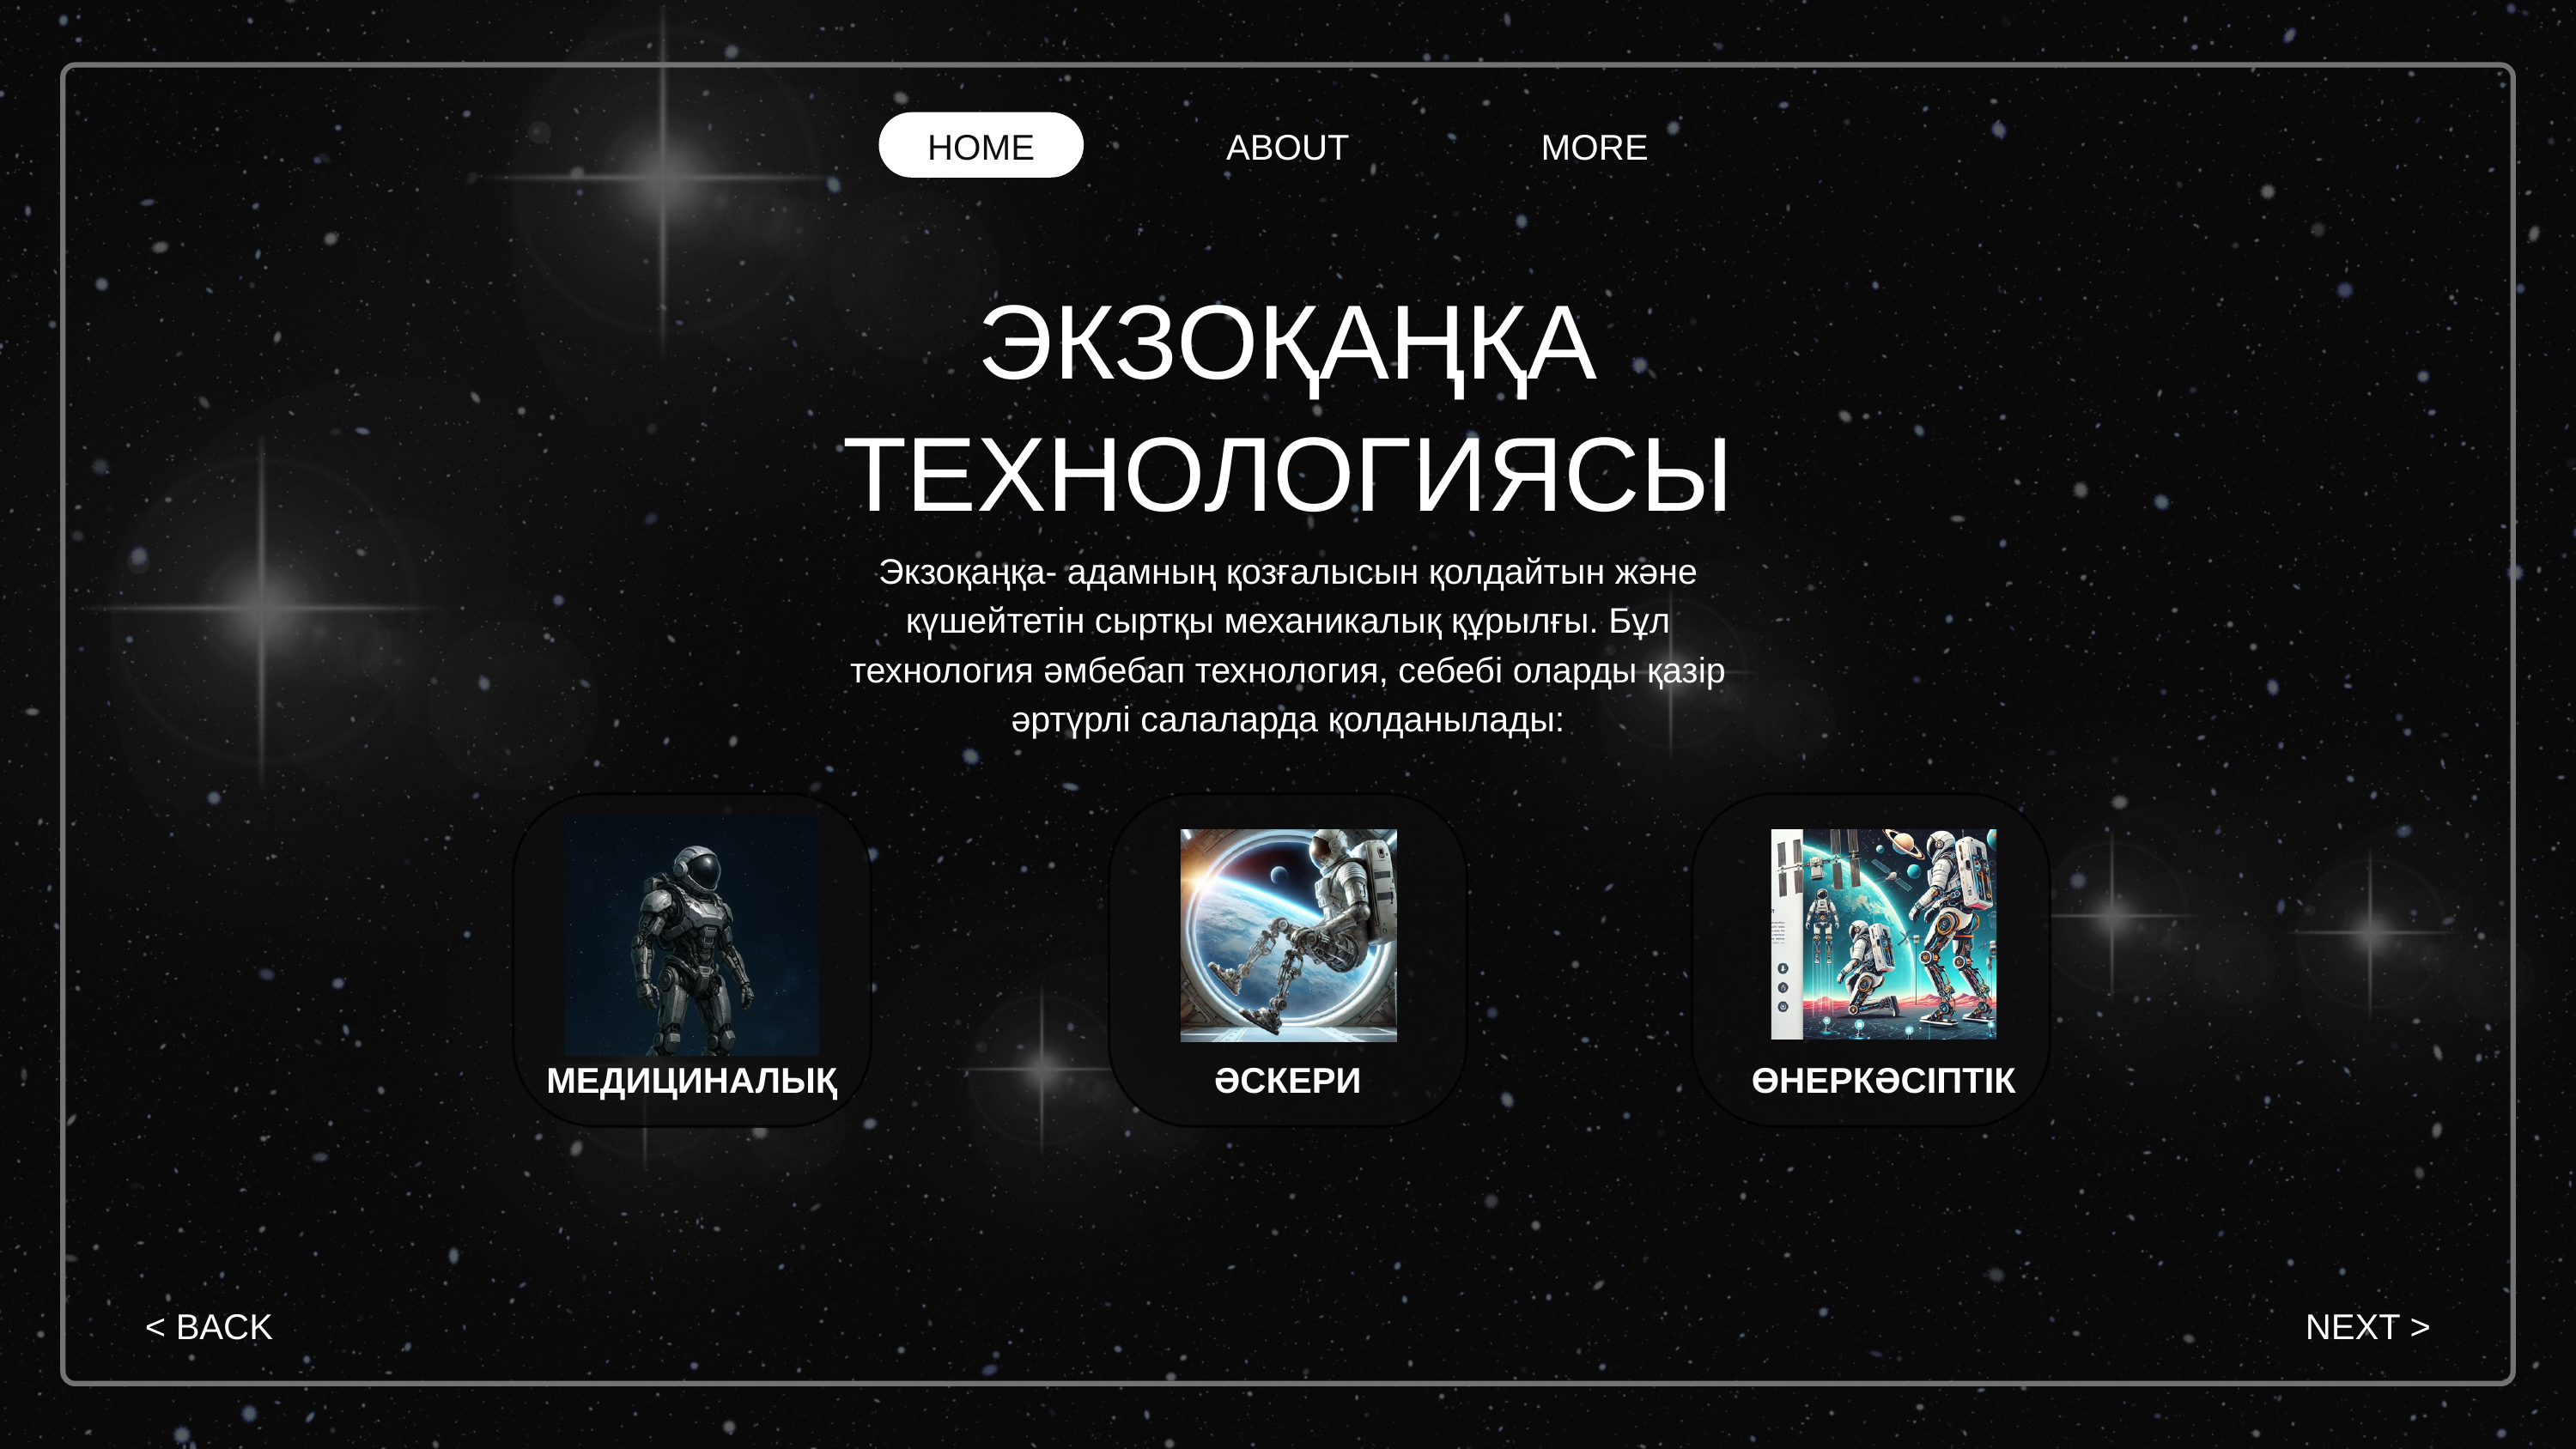

HOME
ABOUT
MORE
ЭКЗОҚАҢҚА ТЕХНОЛОГИЯСЫ
Экзоқаңқа- адамның қозғалысын қолдайтын және
күшейтетін сыртқы механикалық құрылғы. Бұл
технология әмбебап технология, себебі оларды қазір
әртүрлі салаларда қолданылады:

МЕДИЦИНАЛЫҚ
ӘСКЕРИ
ӨНЕРКӘСІПТІК
< BACK
NEXT >